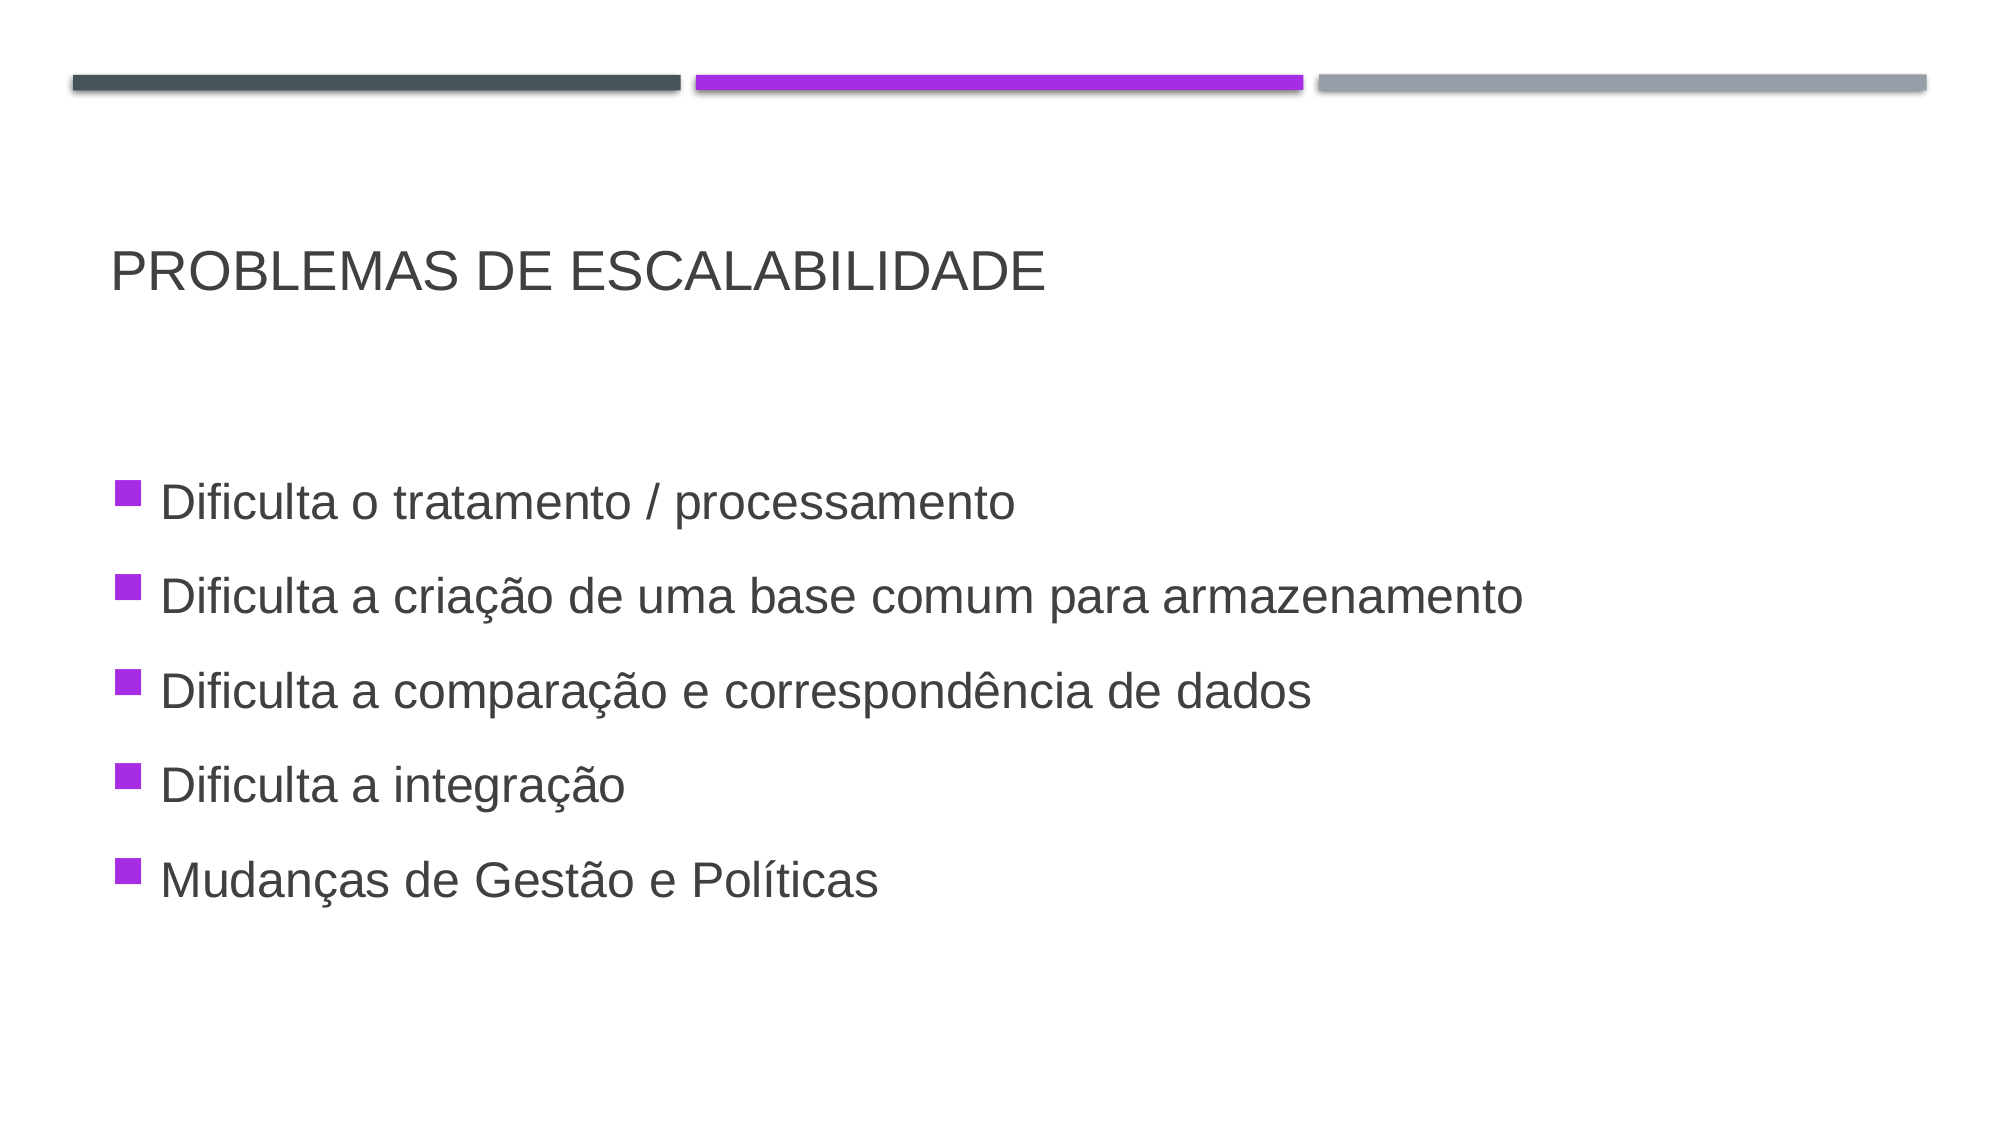

# Problemas de escalabilidade
Dificulta o tratamento / processamento
Dificulta a criação de uma base comum para armazenamento
Dificulta a comparação e correspondência de dados
Dificulta a integração
Mudanças de Gestão e Políticas